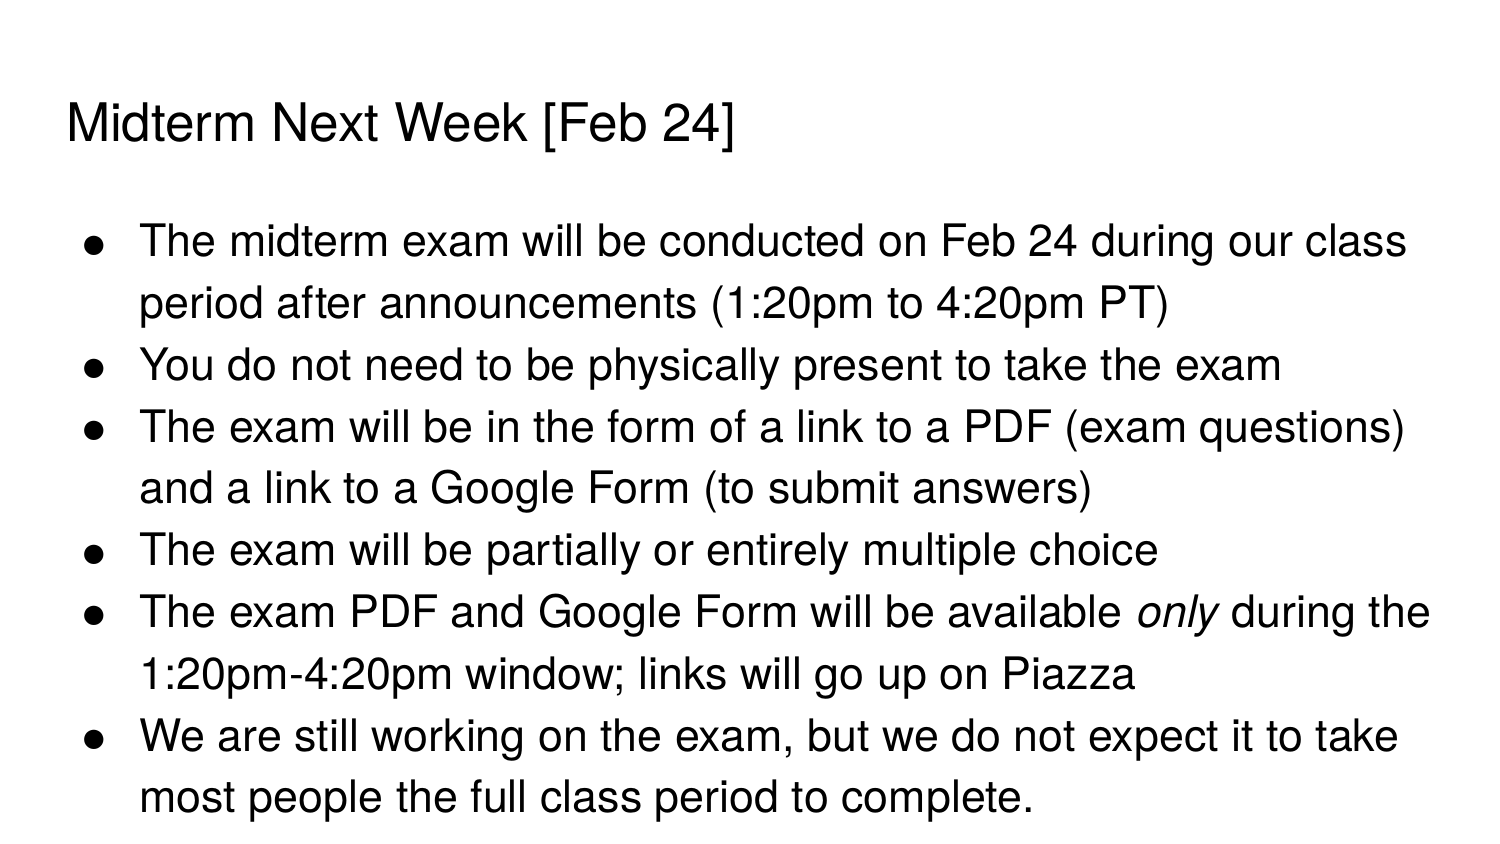

# Midterm Next Week [Feb 24]
The midterm exam will be conducted on Feb 24 during our class period after announcements (1:20pm to 4:20pm PT)
You do not need to be physically present to take the exam
The exam will be in the form of a link to a PDF (exam questions) and a link to a Google Form (to submit answers)
The exam will be partially or entirely multiple choice
The exam PDF and Google Form will be available only during the 1:20pm-4:20pm window; links will go up on Piazza
We are still working on the exam, but we do not expect it to take most people the full class period to complete.